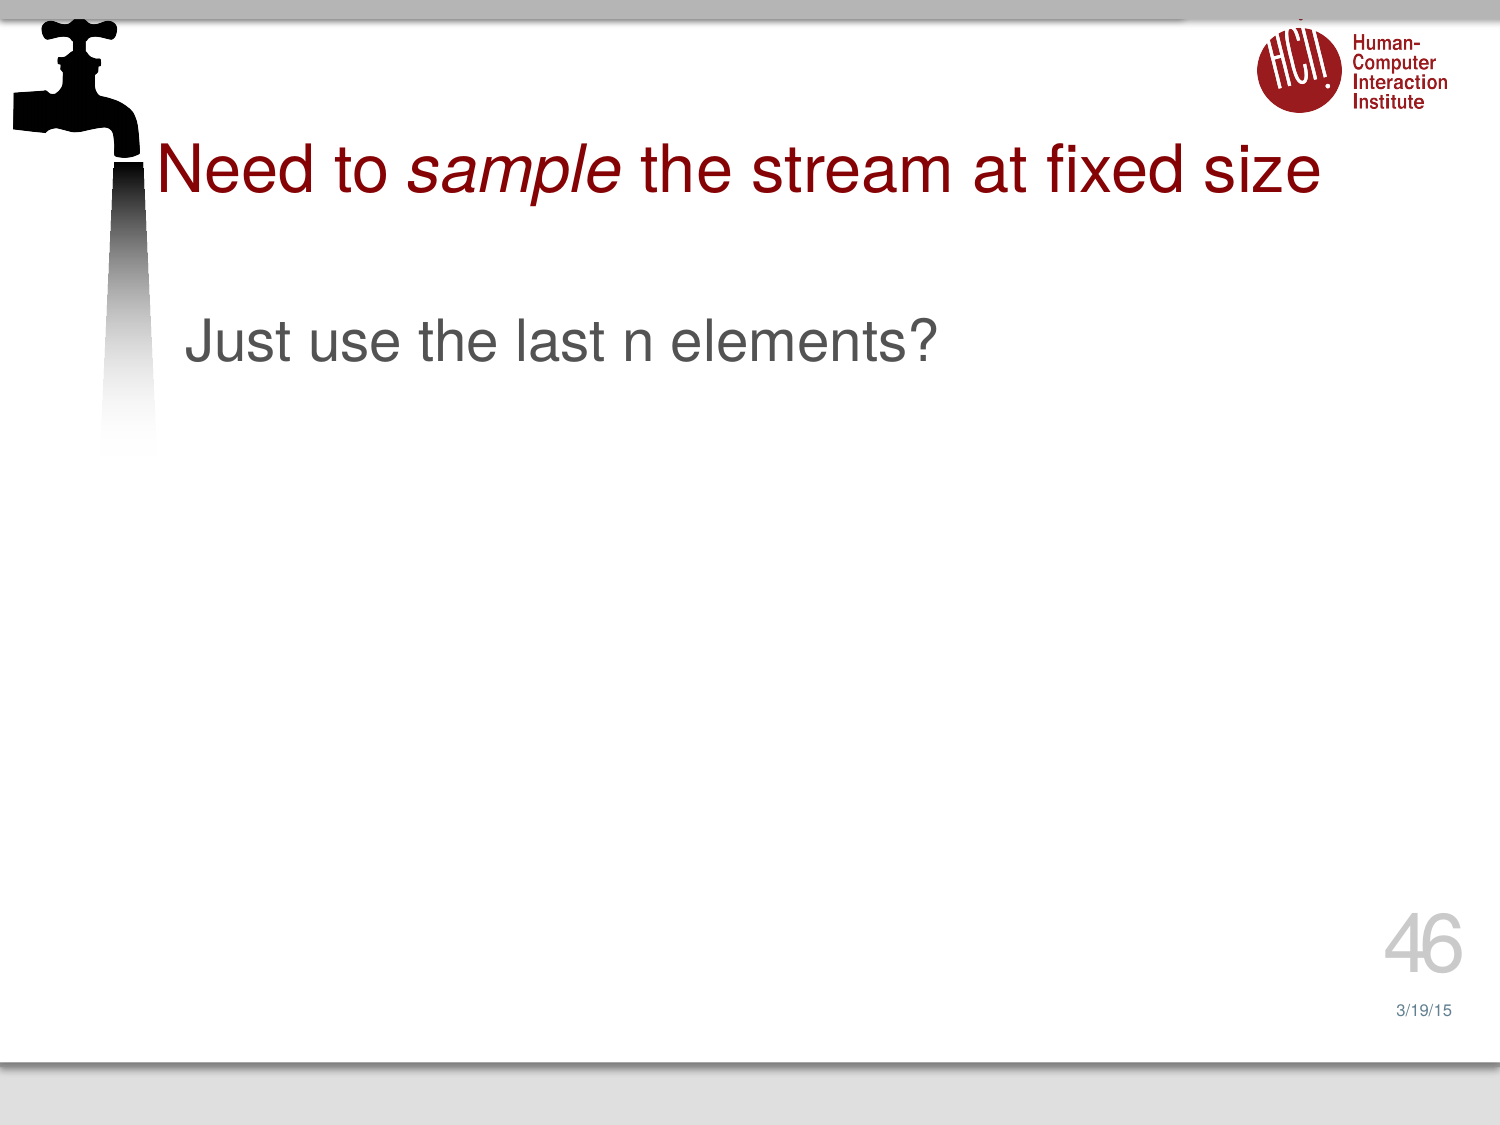

# Need to sample the stream at fixed size
Just use the last n elements?
46
3/19/15